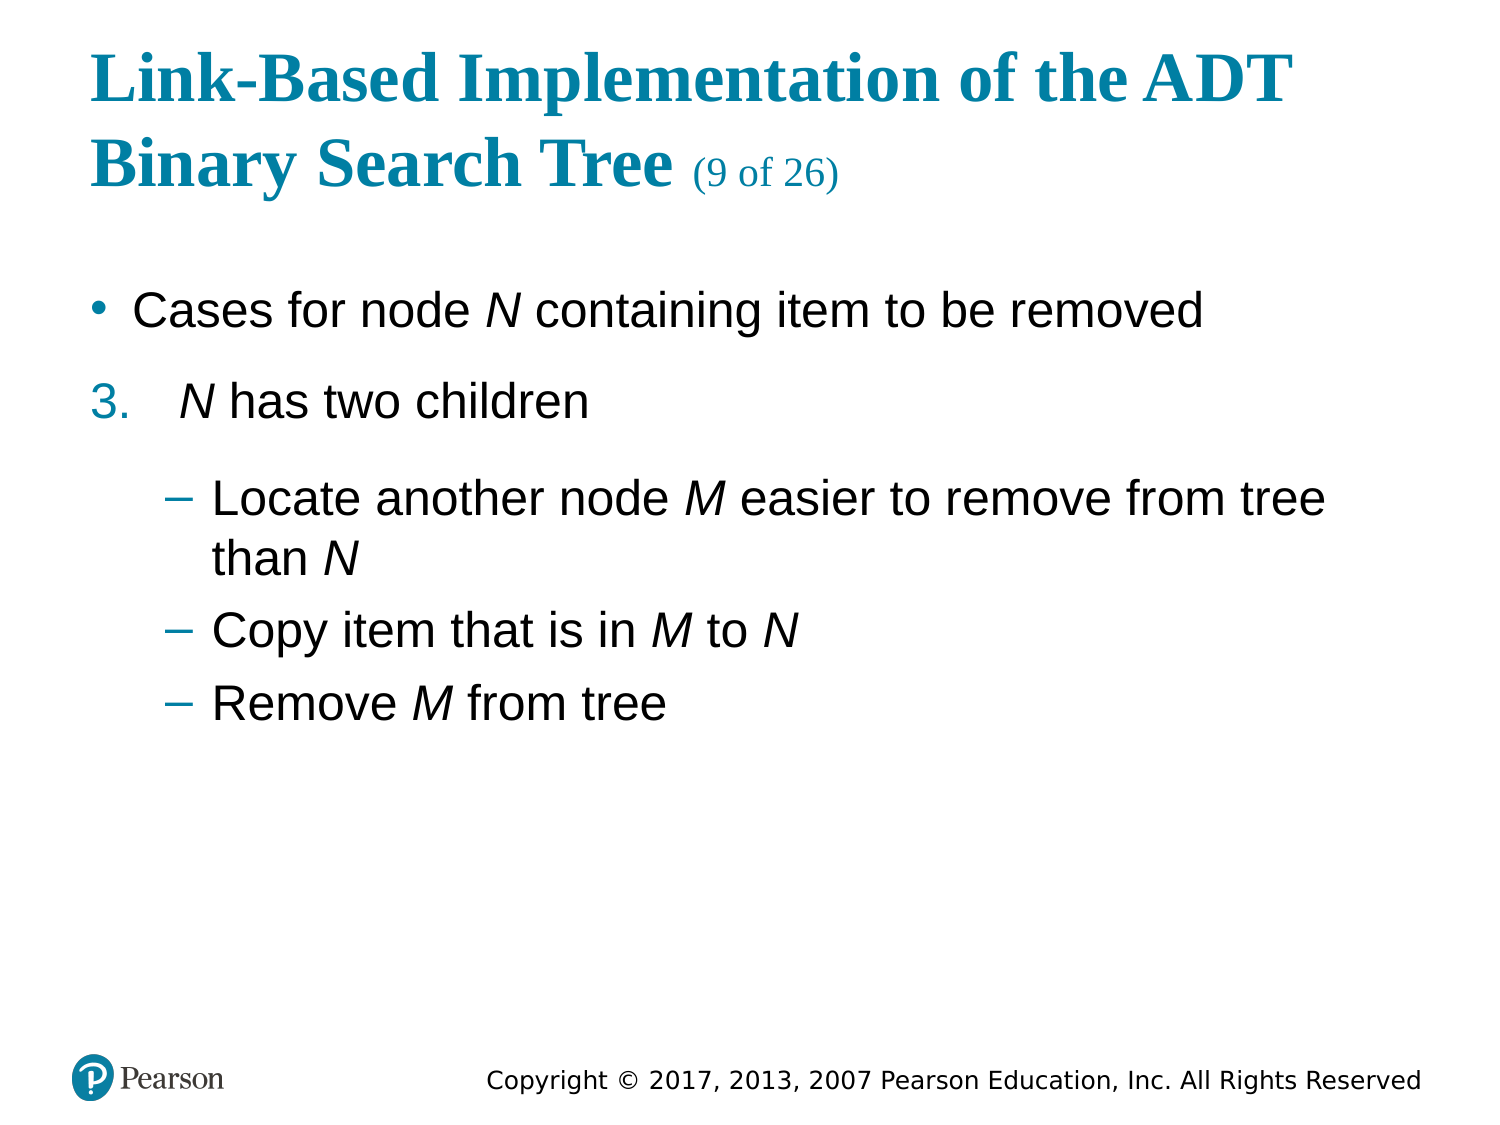

# Link-Based Implementation of the A D T Binary Search Tree (9 of 26)
Cases for node N containing item to be removed
 N has two children
Locate another node M easier to remove from tree than N
Copy item that is in M to N
Remove M from tree